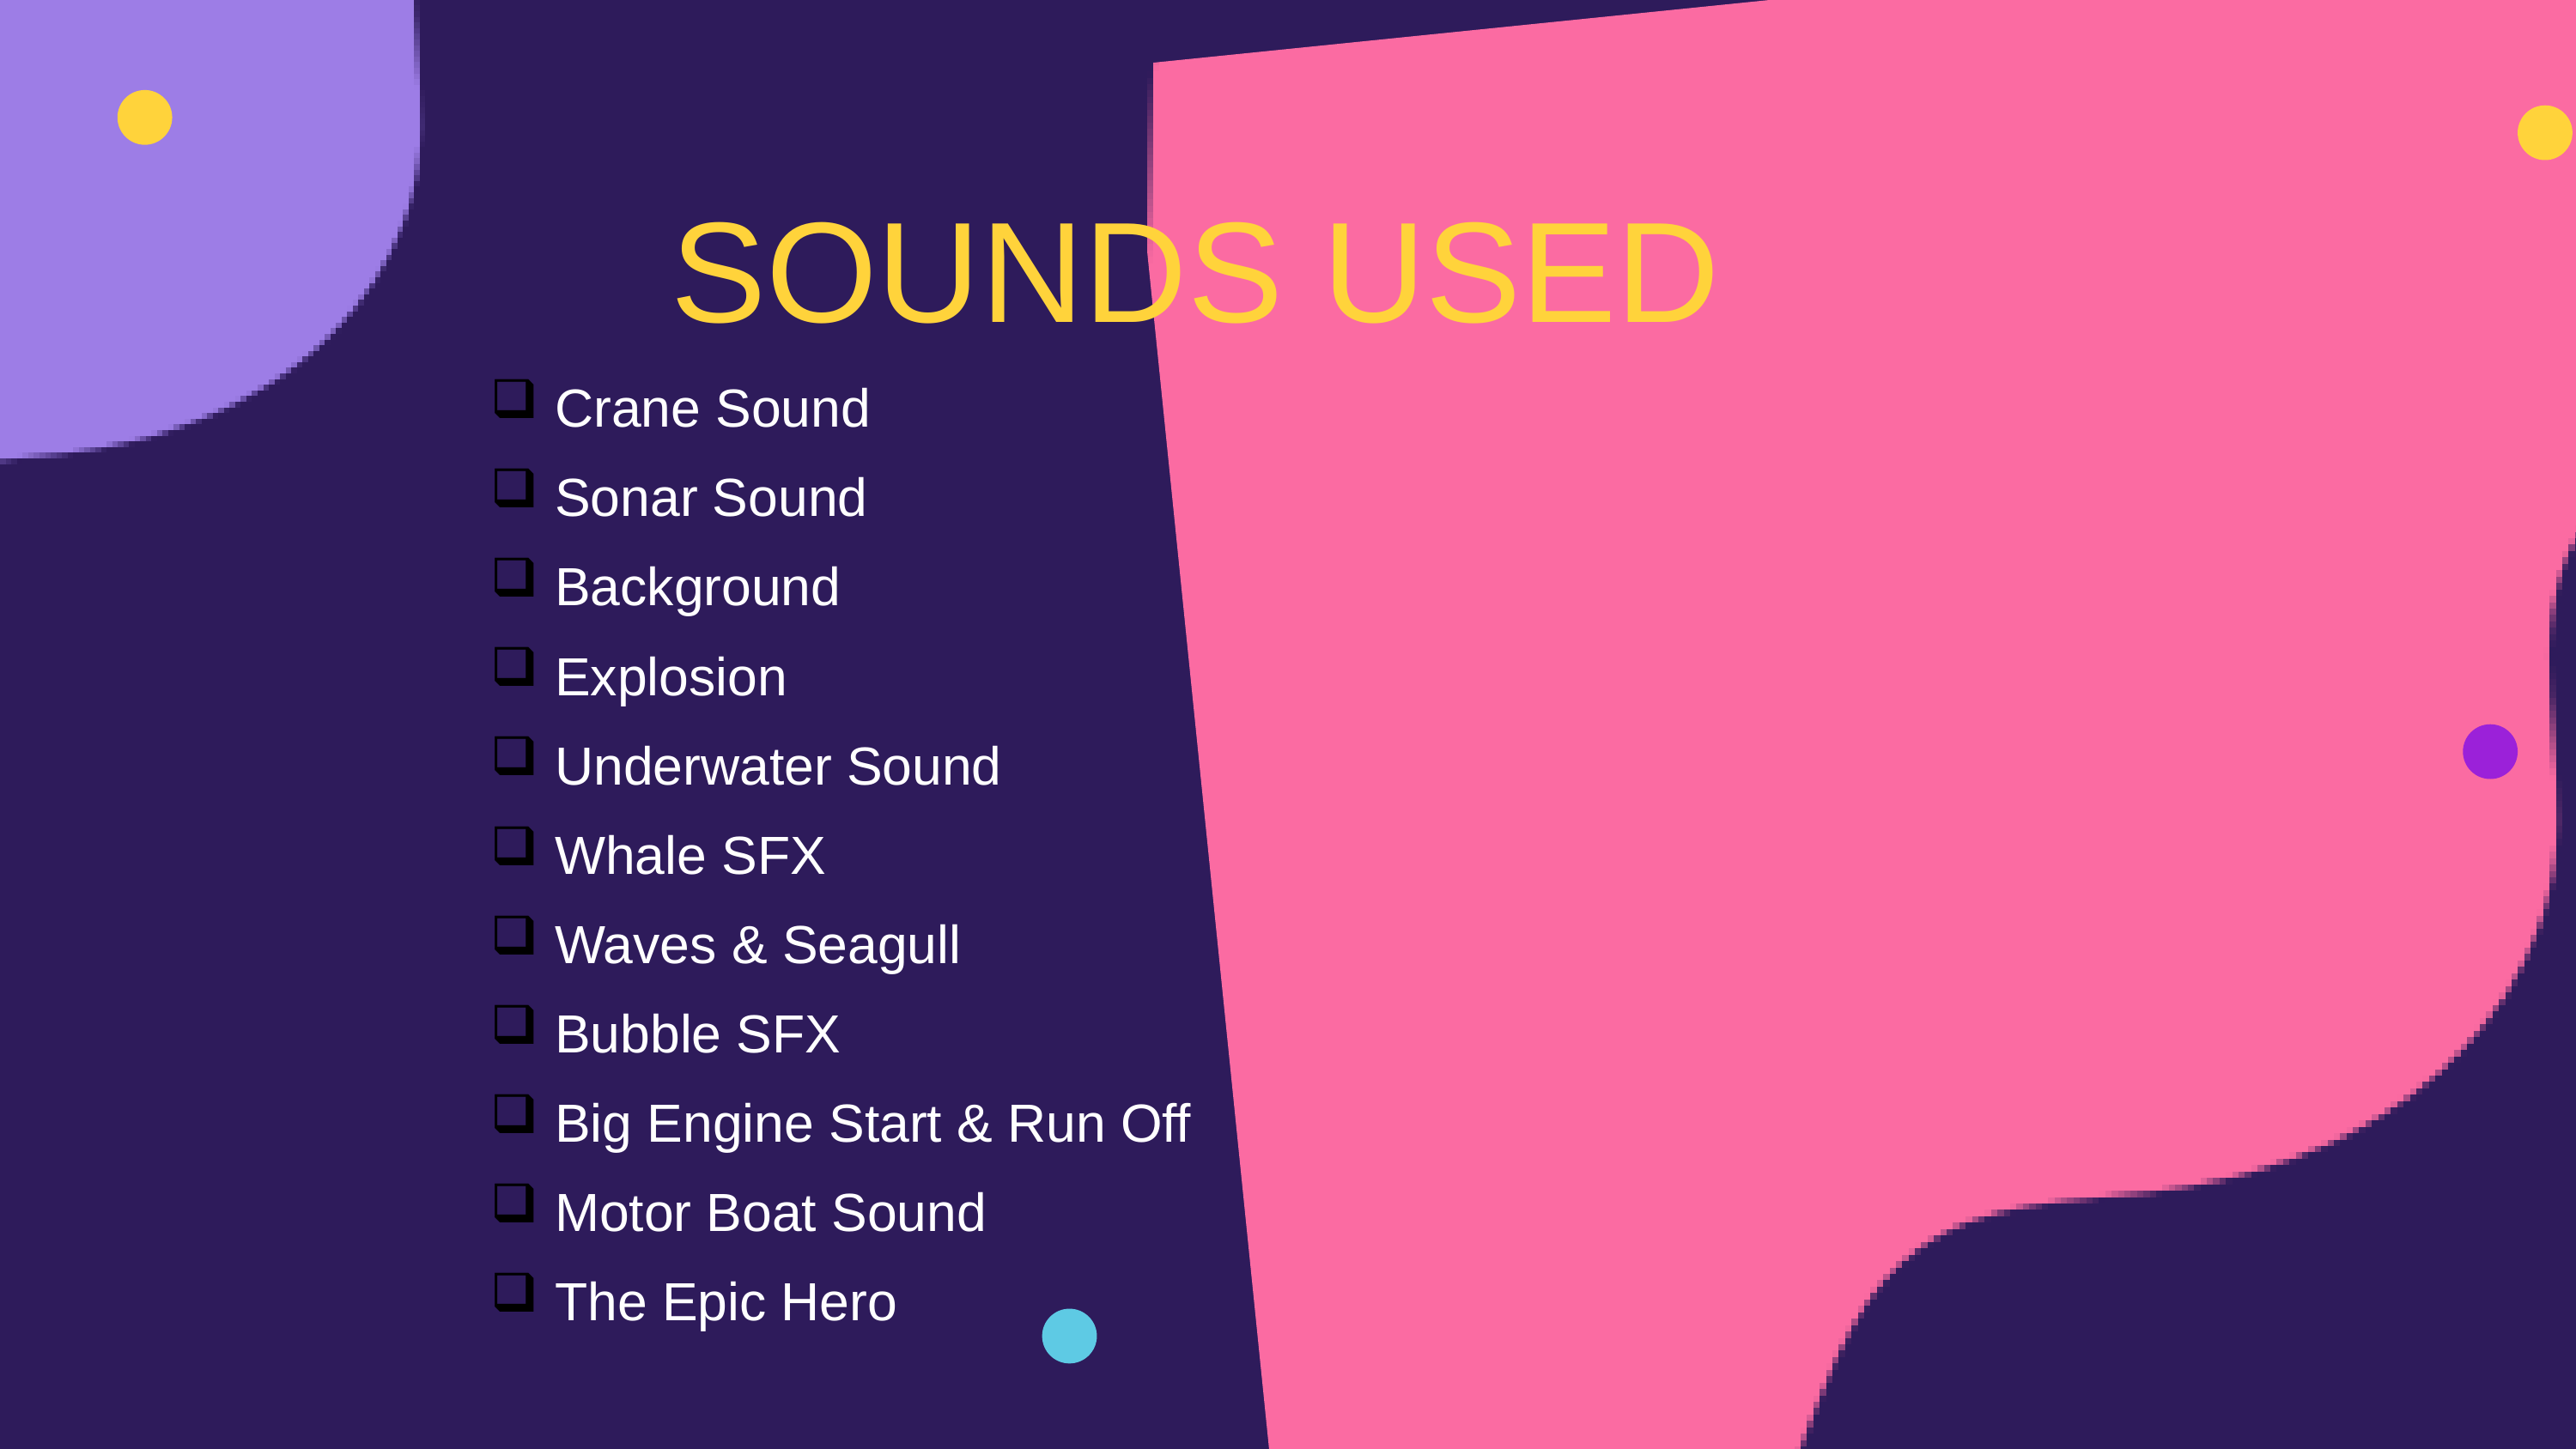

SOUNDS USED
Crane Sound
Sonar Sound
Background
Explosion
Underwater Sound
Whale SFX
Waves & Seagull
Bubble SFX
Big Engine Start & Run Off
Motor Boat Sound
The Epic Hero